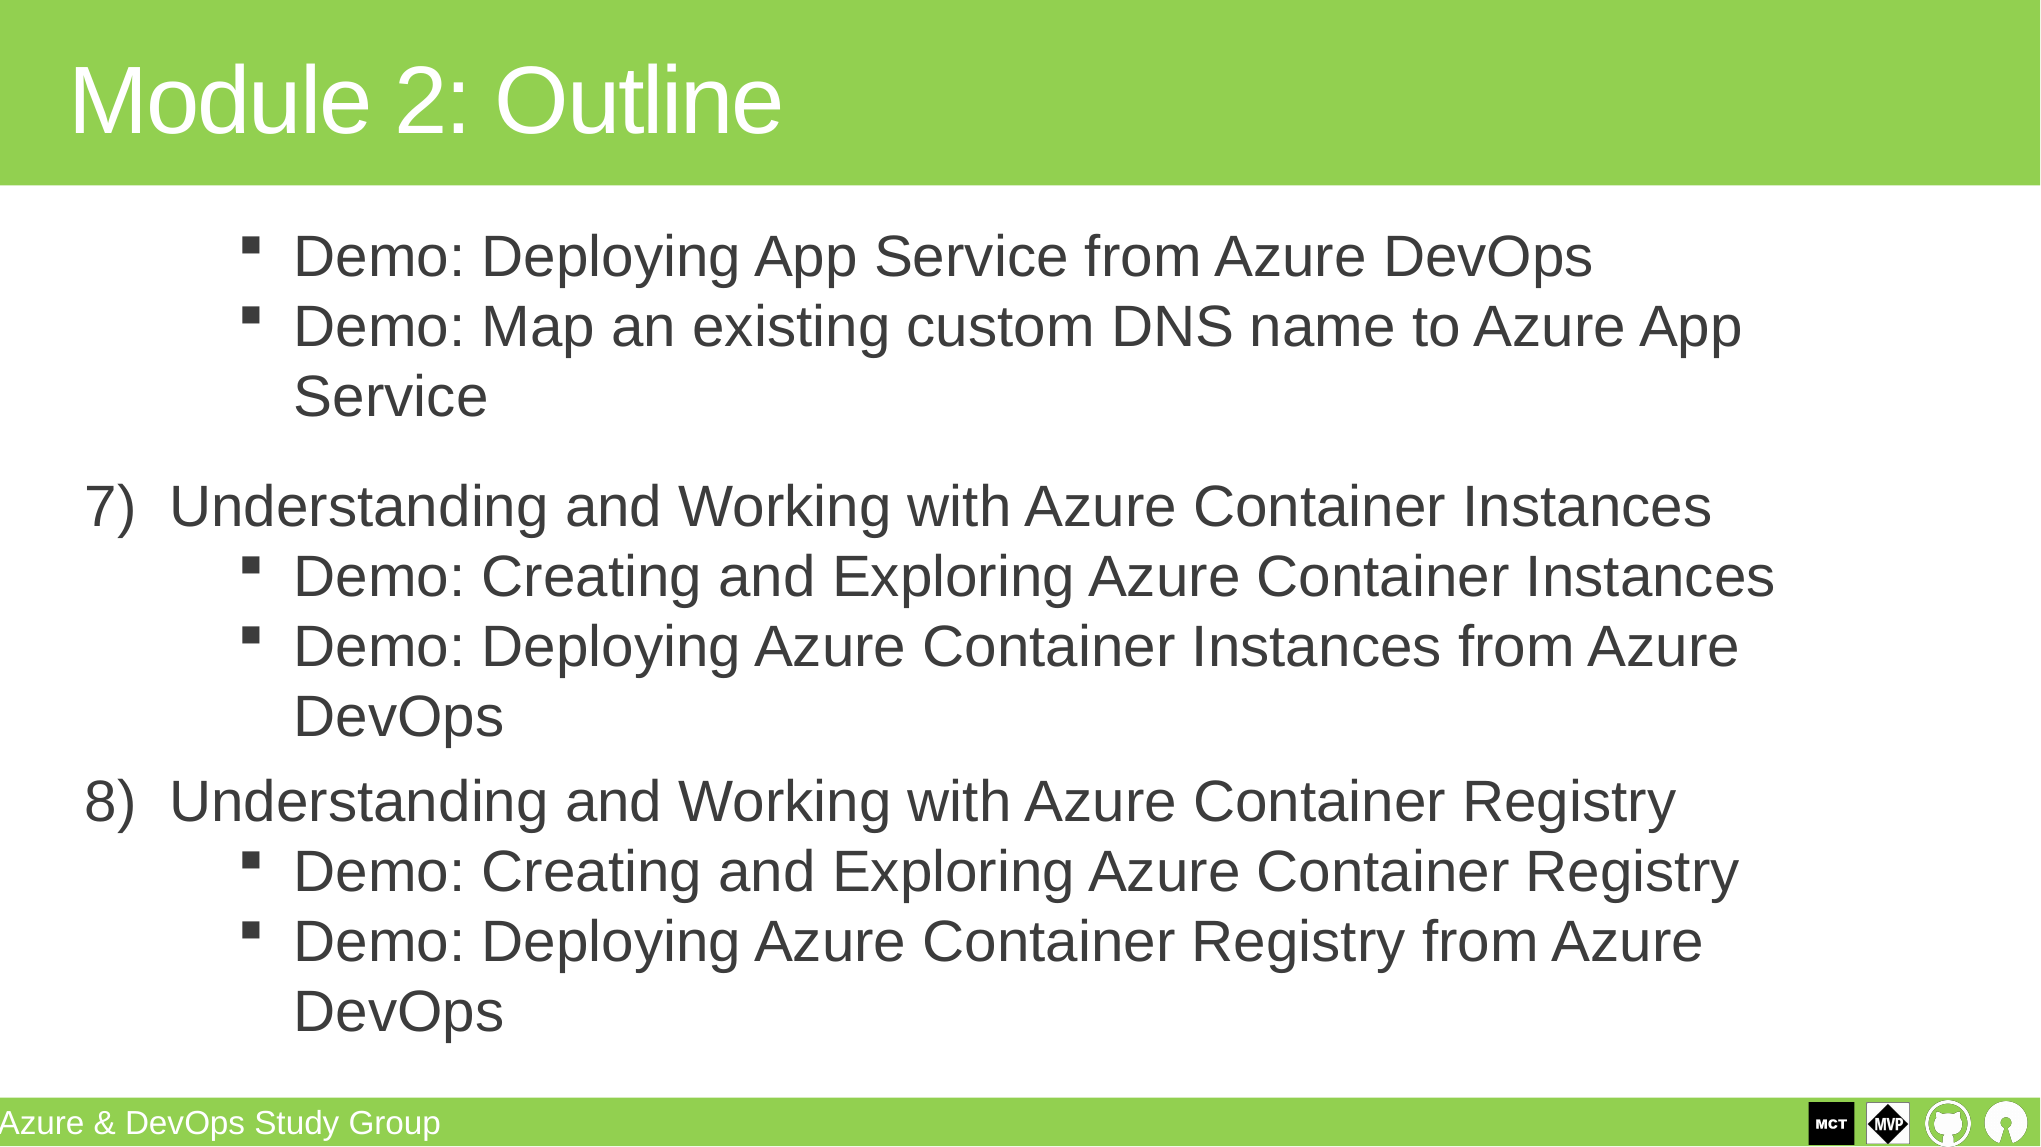

# Module 2: Outline
Demo: Deploying App Service from Azure DevOps
Demo: Map an existing custom DNS name to Azure App Service

Understanding and Working with Azure Container Instances
Demo: Creating and Exploring Azure Container Instances
Demo: Deploying Azure Container Instances from Azure DevOps

Understanding and Working with Azure Container Registry
Demo: Creating and Exploring Azure Container Registry
Demo: Deploying Azure Container Registry from Azure DevOps